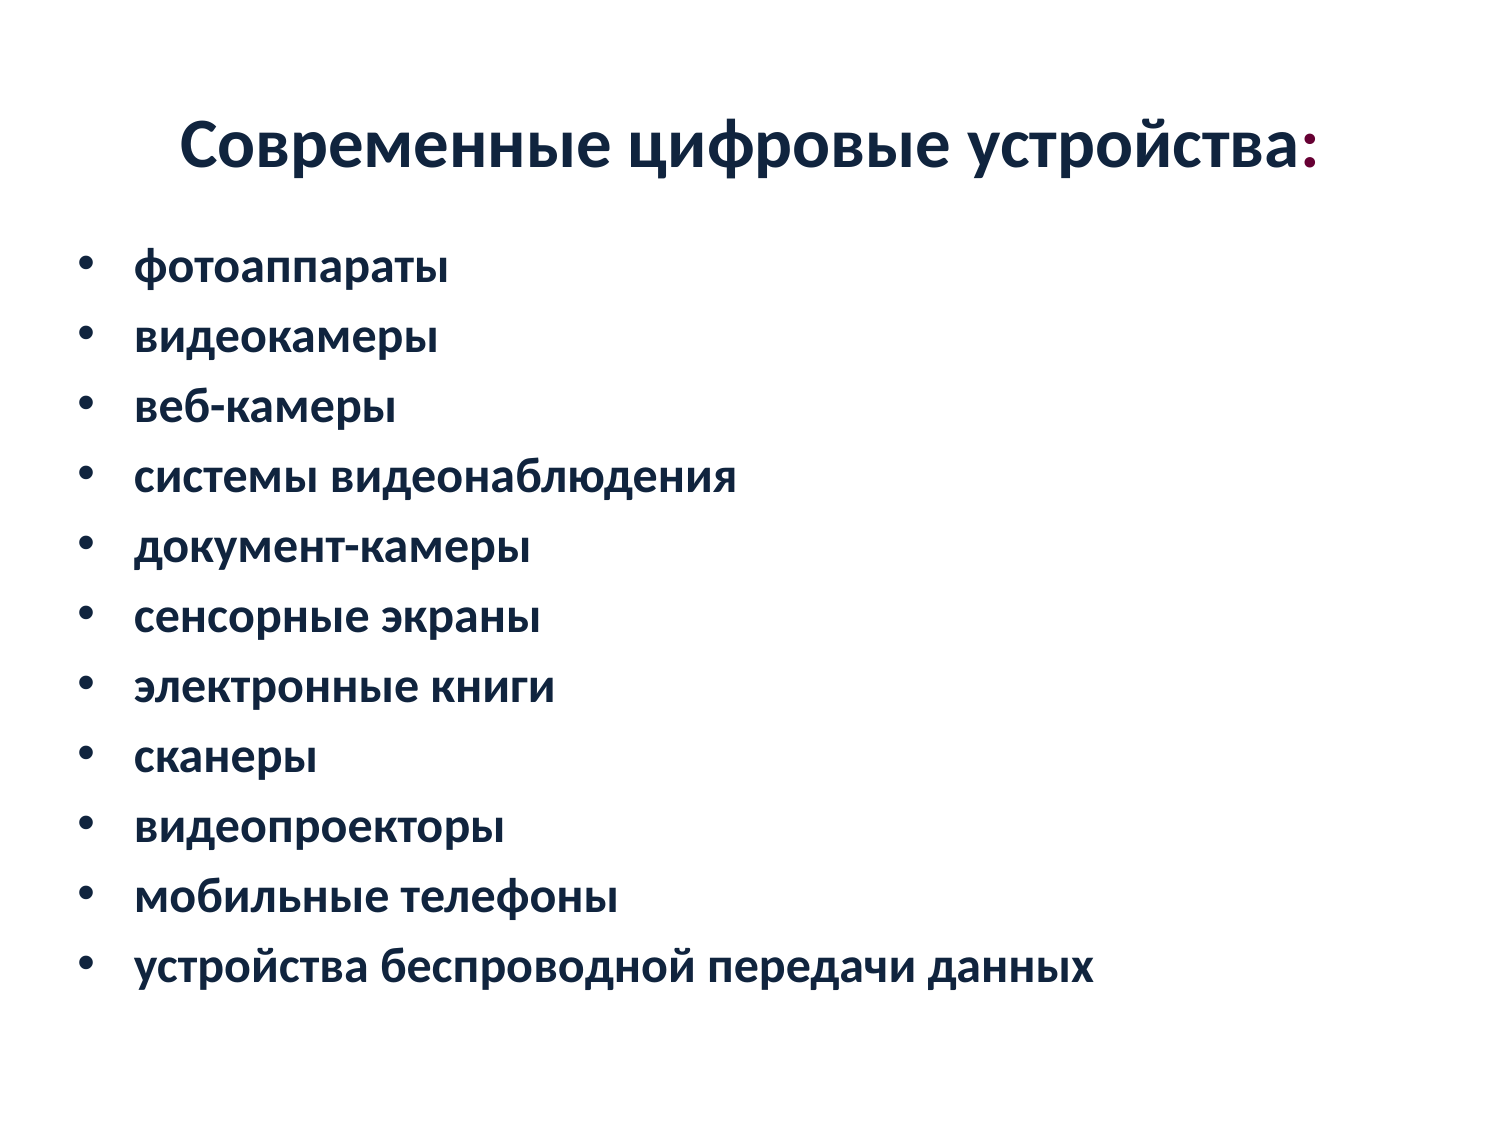

# Современные цифровые устройства:
фотоаппараты
видеокамеры
веб-камеры
системы видеонаблюдения
документ-камеры
сенсорные экраны
электронные книги
сканеры
видеопроекторы
мобильные телефоны
устройства беспроводной передачи данных